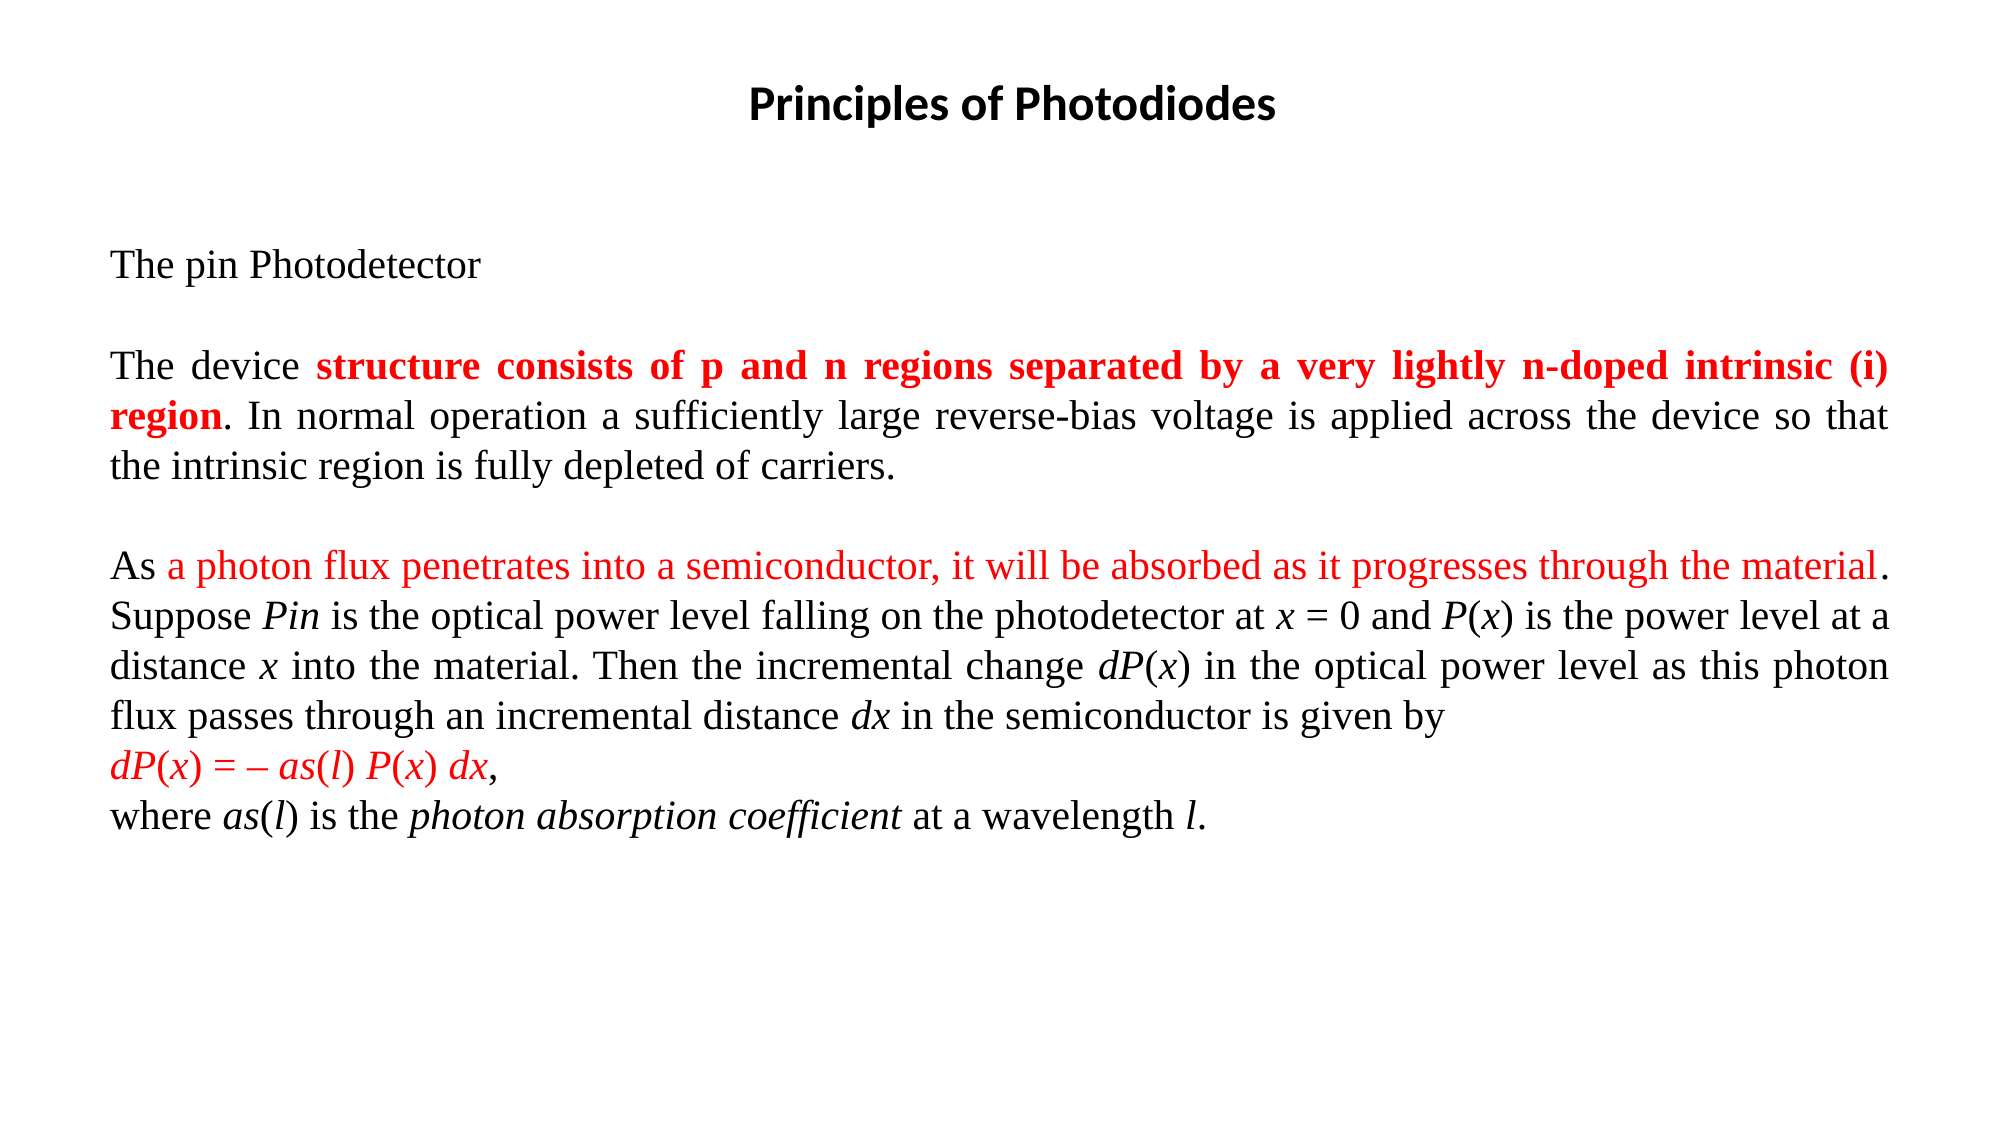

Principles of Photodiodes
The pin Photodetector

The device structure consists of p and n regions separated by a very lightly n-doped intrinsic (i) region. In normal operation a sufficiently large reverse-bias voltage is applied across the device so that the intrinsic region is fully depleted of carriers.

As a photon flux penetrates into a semiconductor, it will be absorbed as it progresses through the material. Suppose Pin is the optical power level falling on the photodetector at x = 0 and P(x) is the power level at a distance x into the material. Then the incremental change dP(x) in the optical power level as this photon flux passes through an incremental distance dx in the semiconductor is given by
dP(x) = – as(l) P(x) dx,
where as(l) is the photon absorption coefficient at a wavelength l.